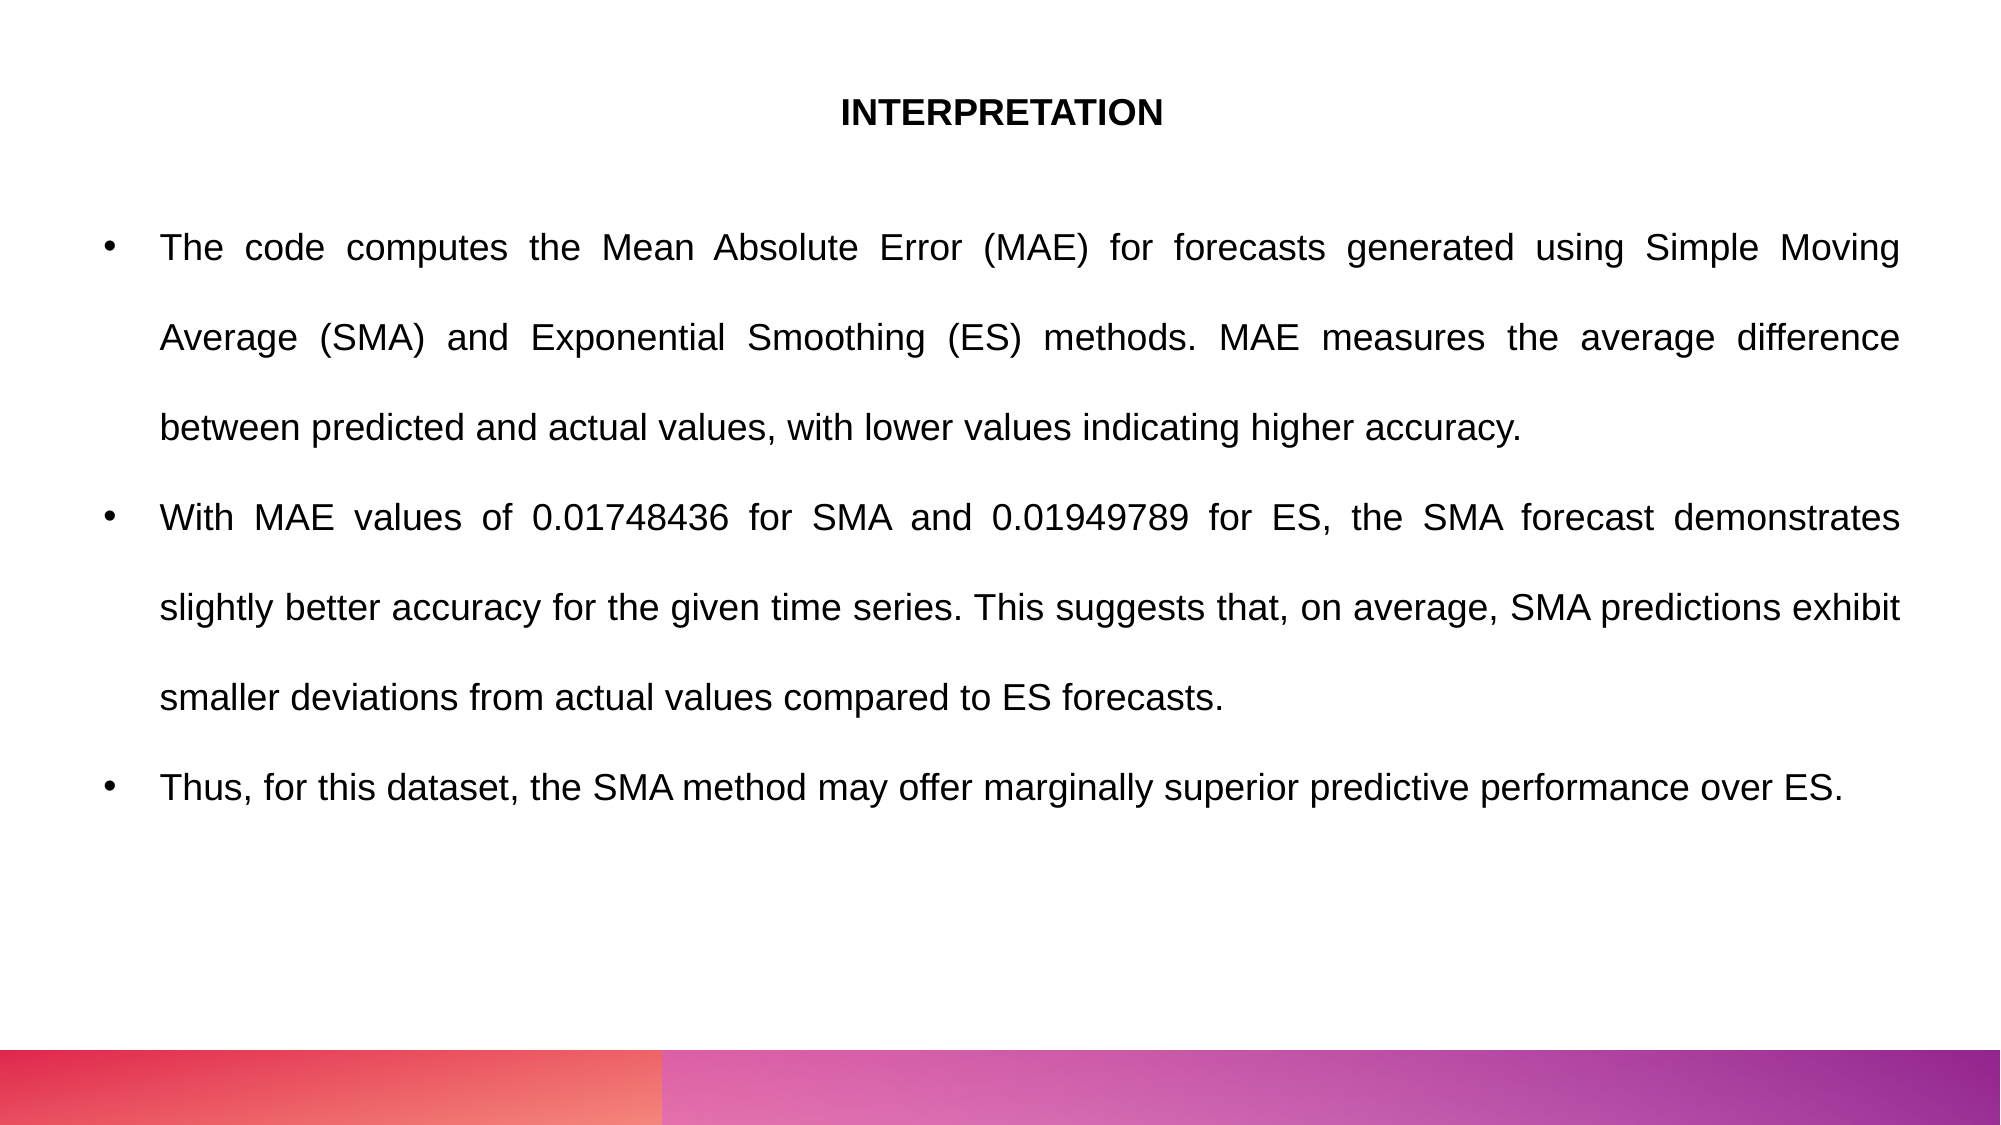

INTERPRETATION

The code computes the Mean Absolute Error (MAE) for forecasts generated using Simple Moving Average (SMA) and Exponential Smoothing (ES) methods. MAE measures the average difference between predicted and actual values, with lower values indicating higher accuracy.
With MAE values of 0.01748436 for SMA and 0.01949789 for ES, the SMA forecast demonstrates slightly better accuracy for the given time series. This suggests that, on average, SMA predictions exhibit smaller deviations from actual values compared to ES forecasts.
Thus, for this dataset, the SMA method may offer marginally superior predictive performance over ES.